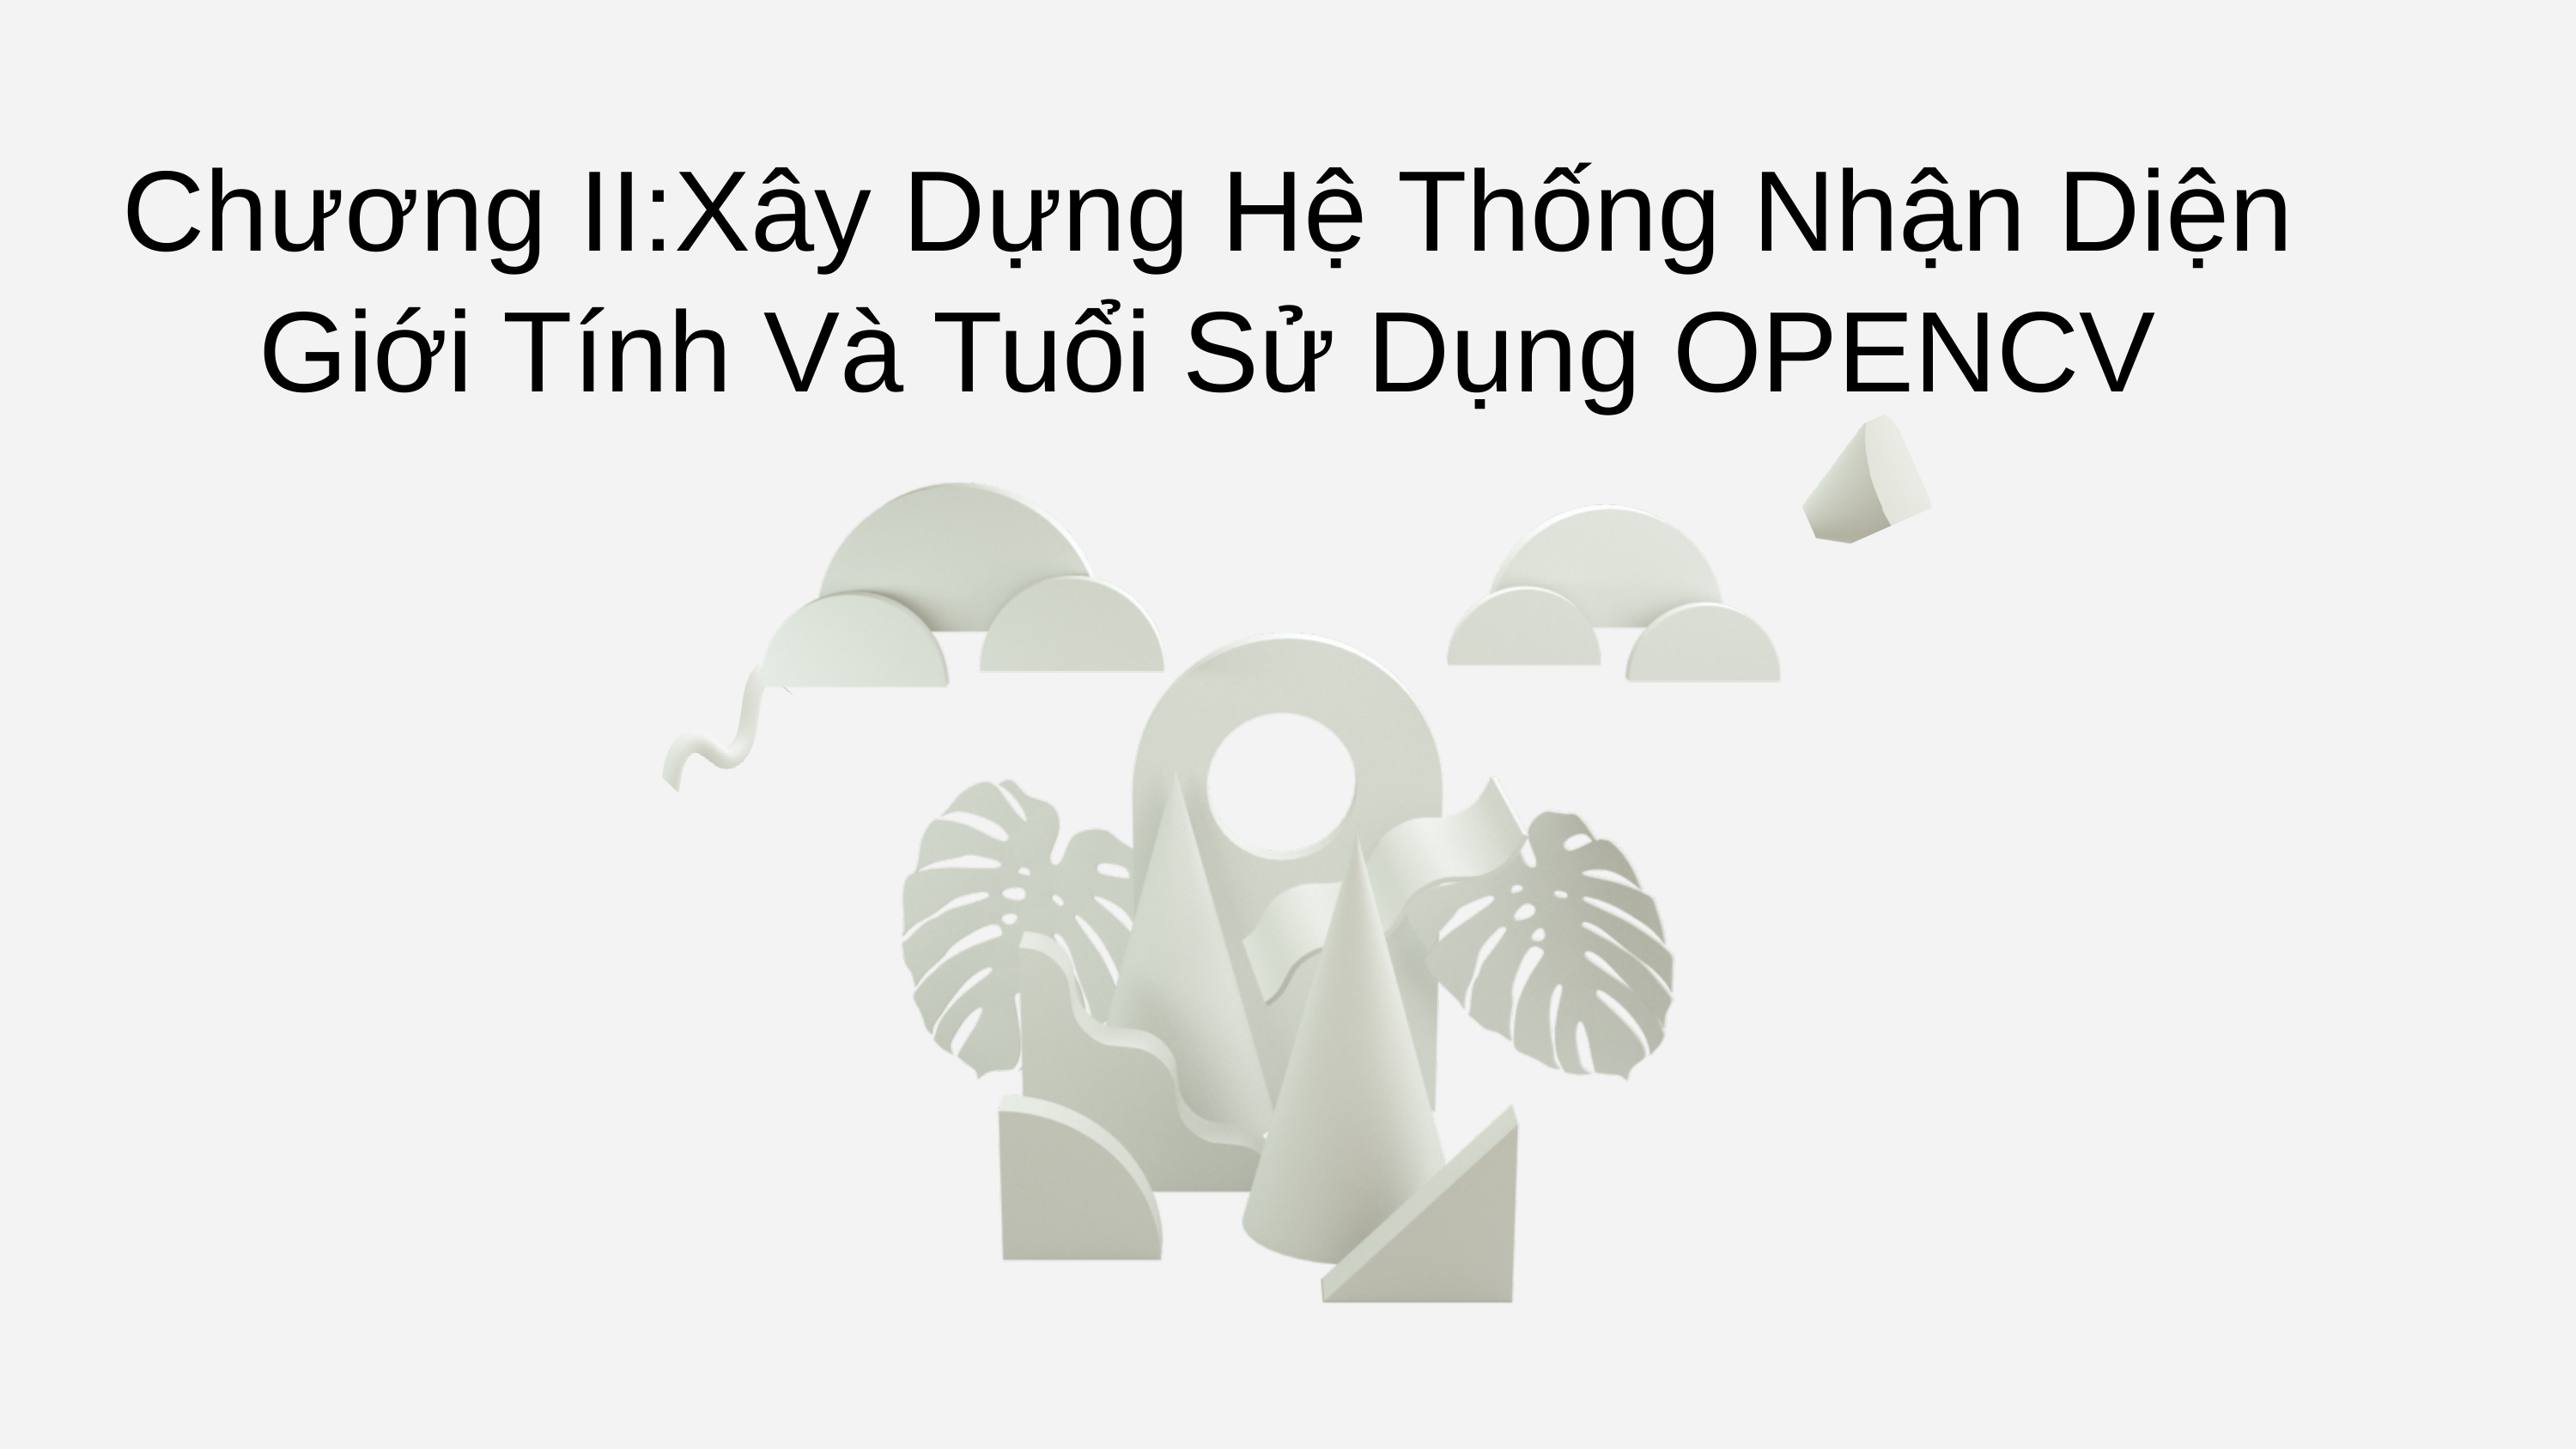

Chương II:Xây Dựng Hệ Thống Nhận Diện Giới Tính Và Tuổi Sử Dụng OPENCV